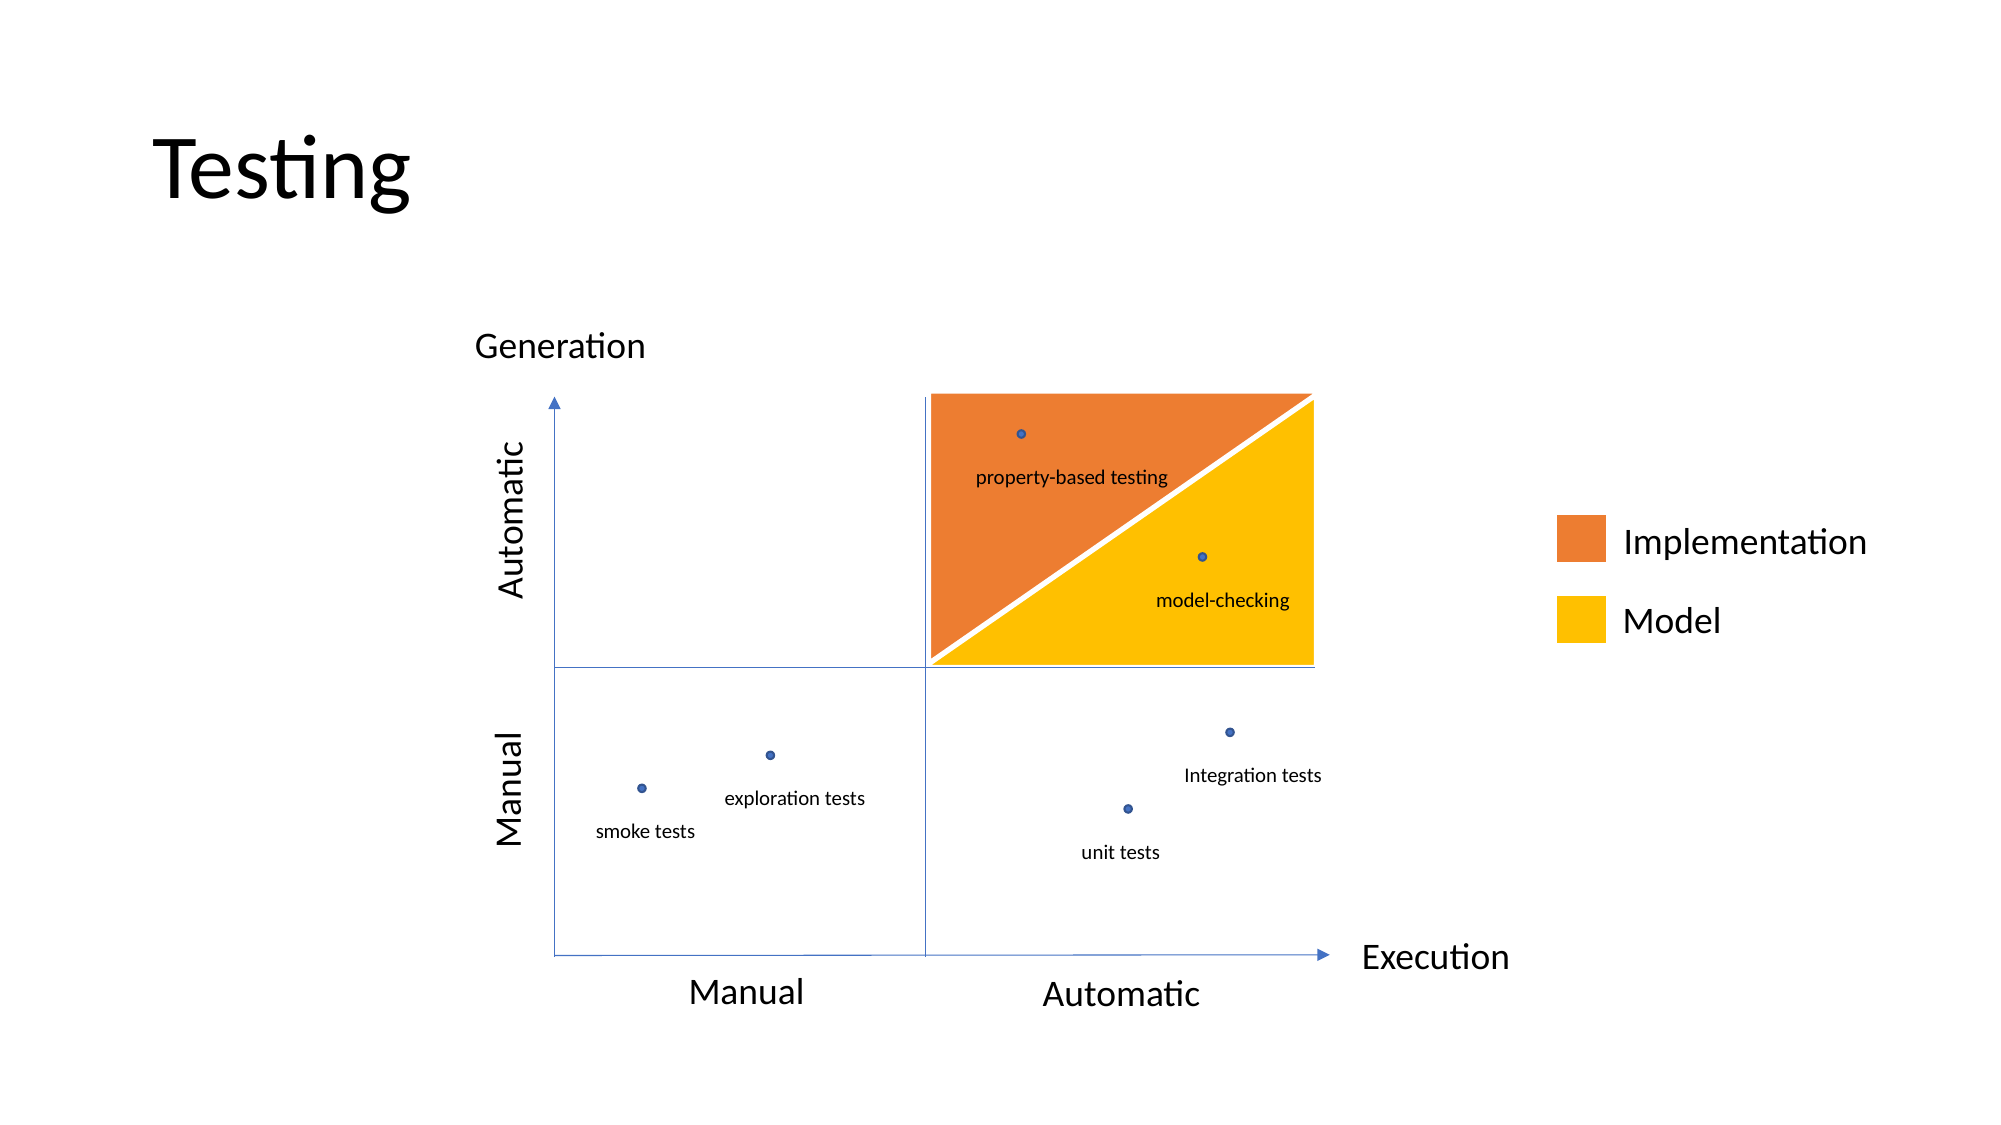

# Testing
Generation

property-based testing
Automatic
Implementation

model-checking
Model

Integration tests

exploration tests
Manual

smoke tests

unit tests
Execution
Manual
Automatic